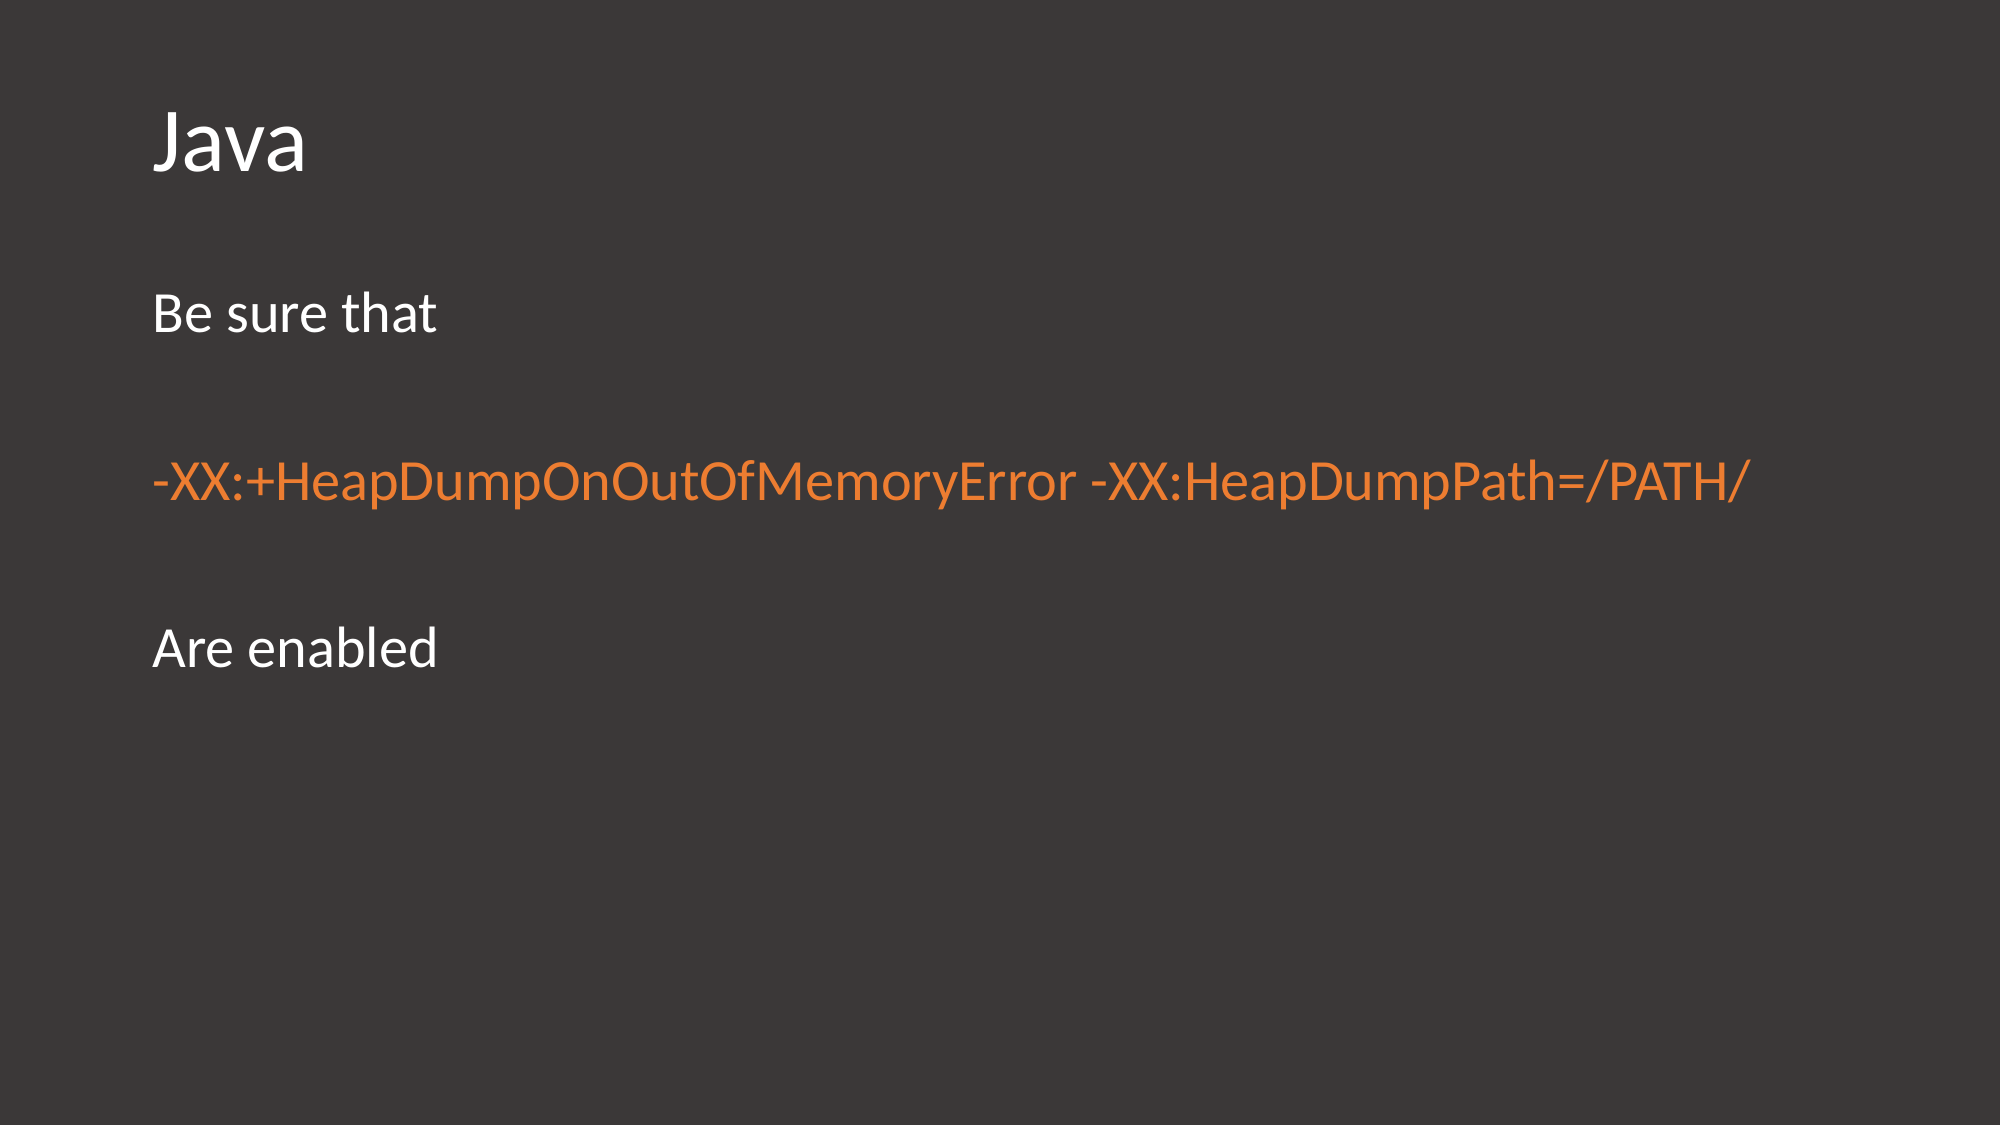

# Java
Be sure that

-XX:+HeapDumpOnOutOfMemoryError -XX:HeapDumpPath=/PATH/

Are enabled